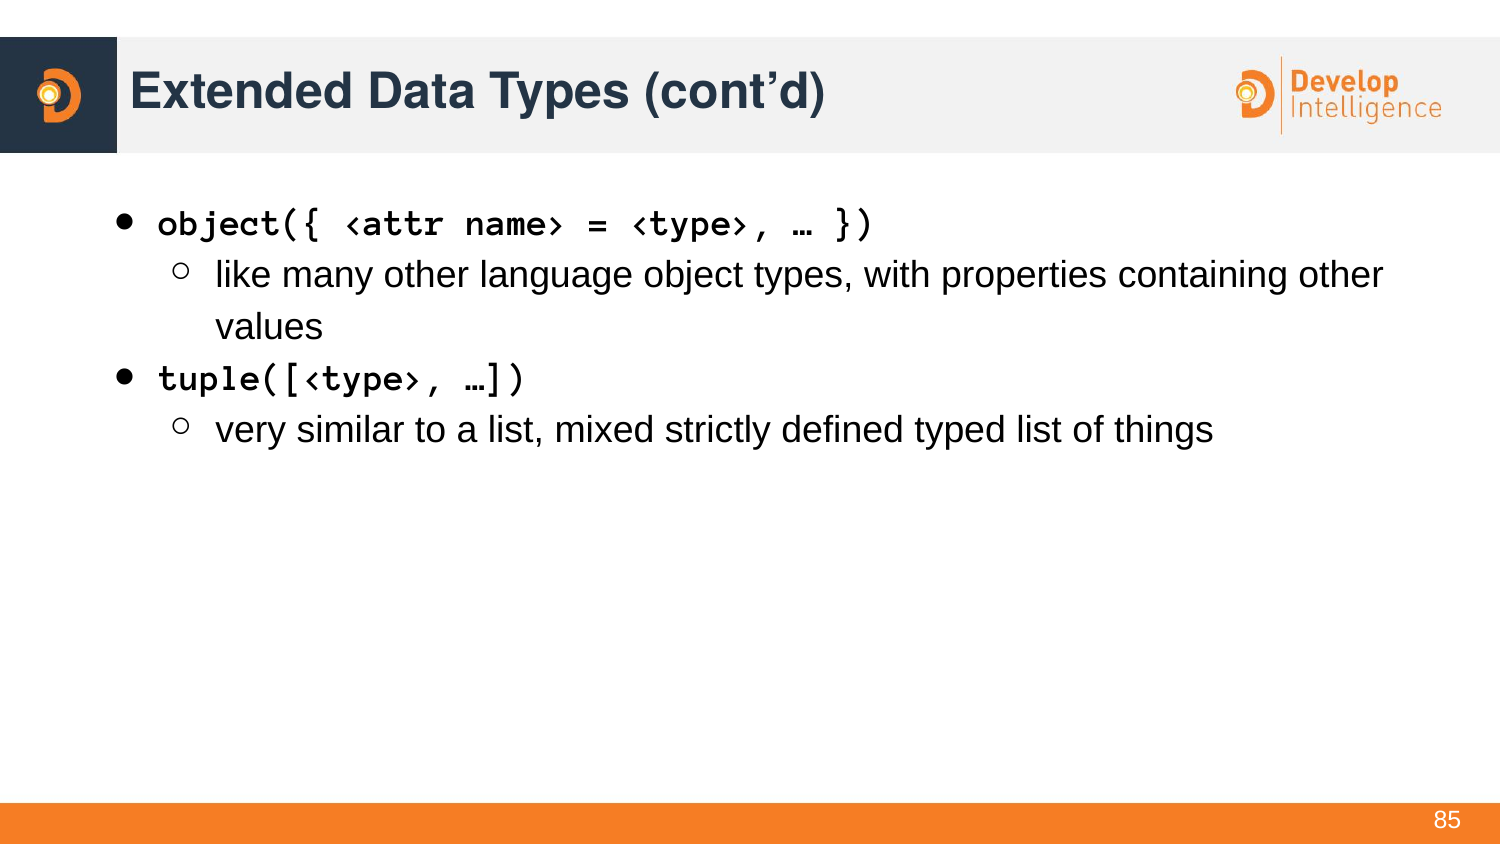

# Extended Data Types (cont’d)
object({ <attr name> = <type>, … })
like many other language object types, with properties containing other values
tuple([<type>, …])
very similar to a list, mixed strictly defined typed list of things
85